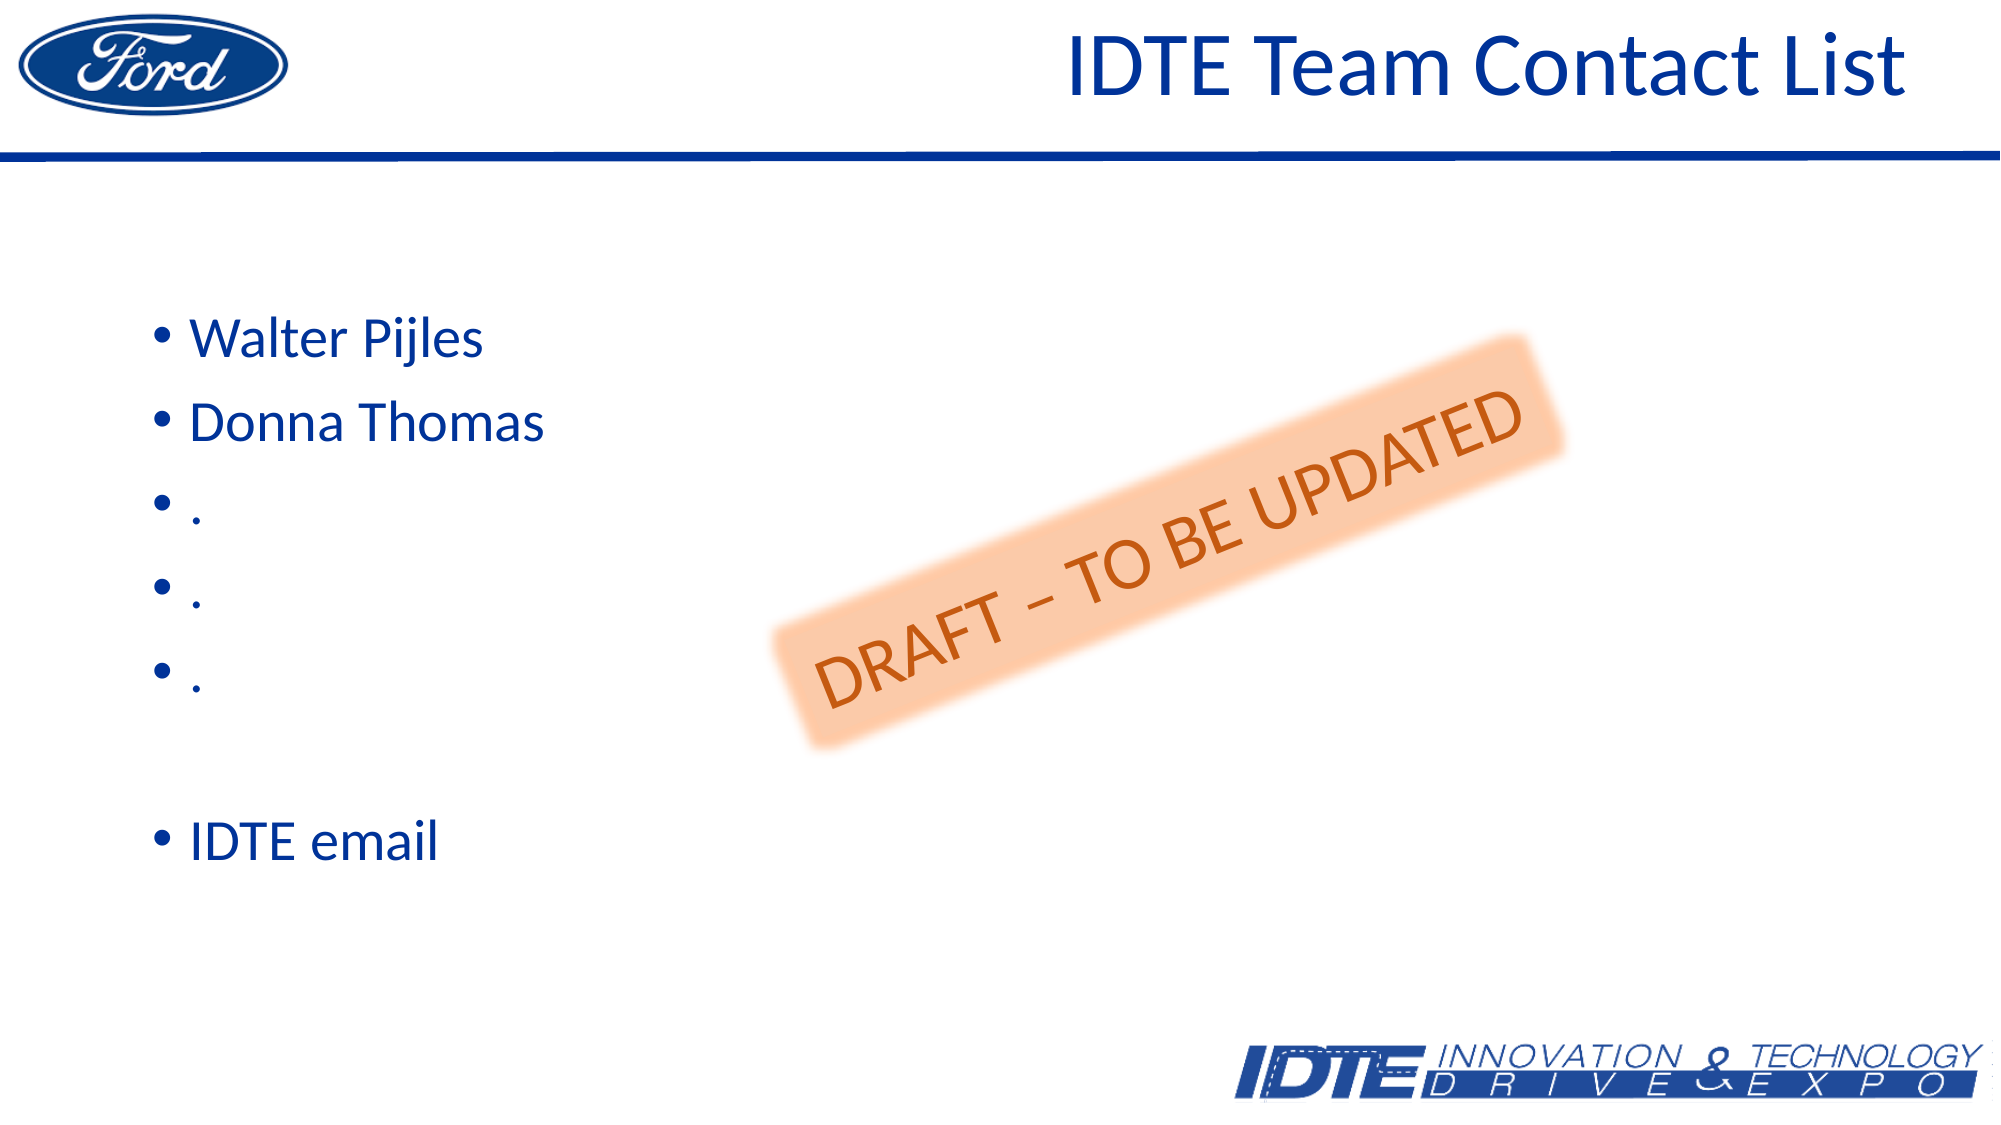

# IDTE Team Contact List
Walter Pijles
Donna Thomas
.
.
.

IDTE email

DRAFT – TO BE UPDATED